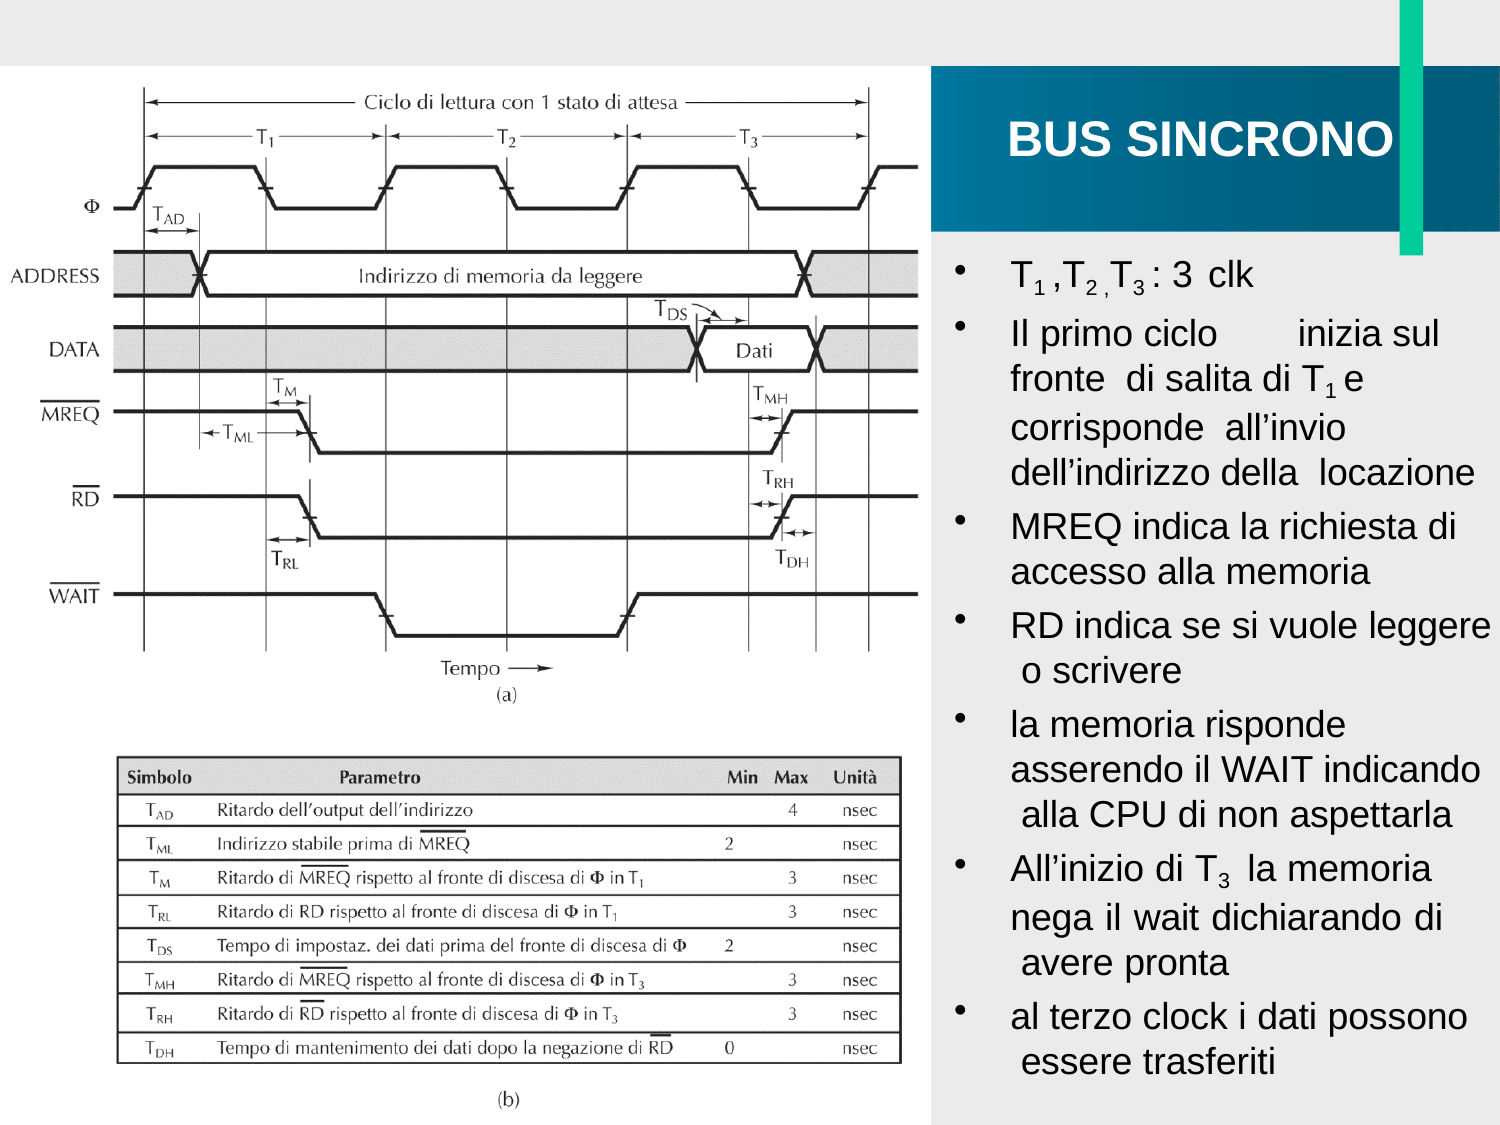

# BUS SINCRONO

BUS: temporizzazione
T1 ,T2 ,T3 : 3 clk
Il primo ciclo	inizia sul fronte  di salita di T1 e corrisponde  all’invio dell’indirizzo della  locazione
MREQ indica la richiesta di
accesso alla memoria
RD indica se si vuole leggere  o scrivere
la memoria risponde  asserendo il WAIT indicando  alla CPU di non aspettarla
All’inizio di T3 la memoria  nega il wait dichiarando di  avere pronta
al terzo clock i dati possono  essere trasferiti